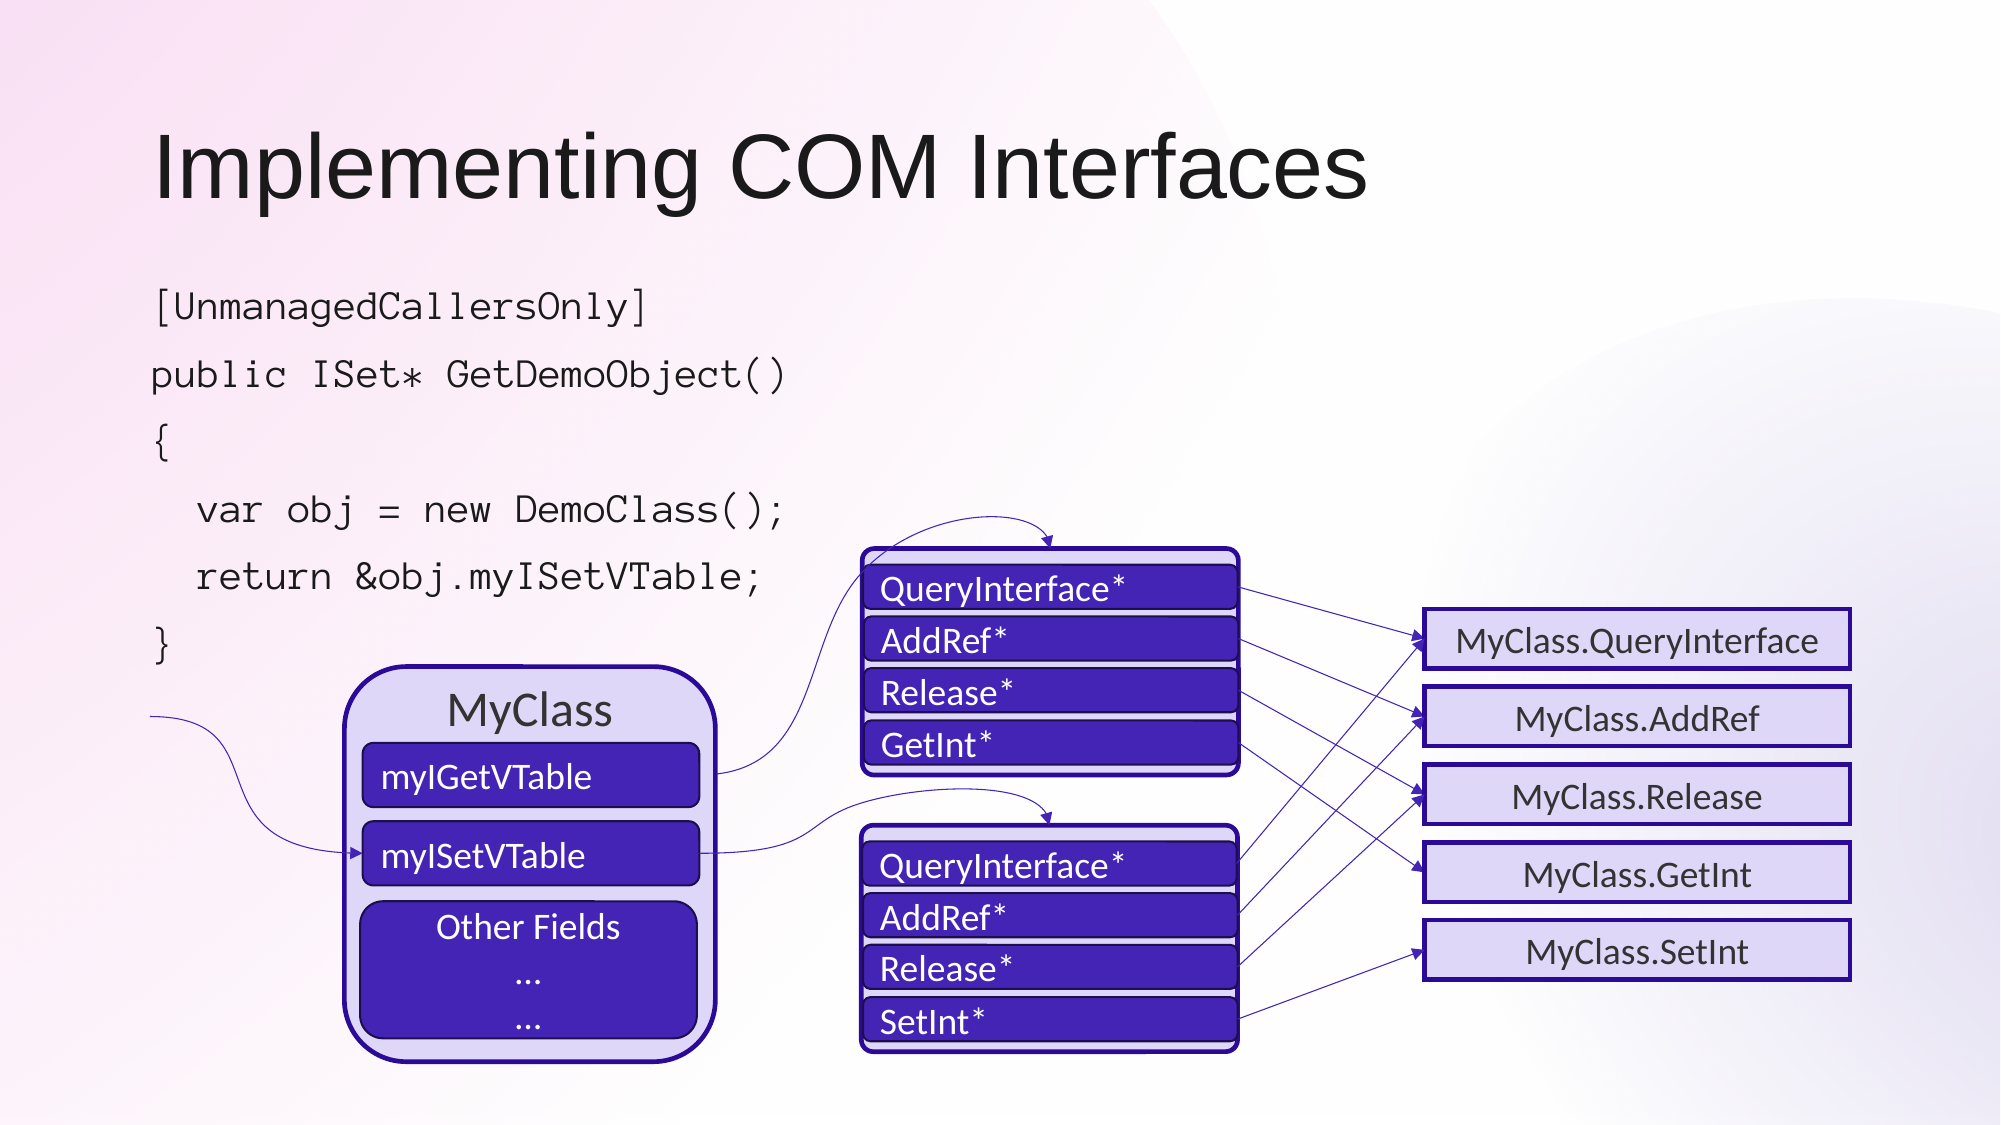

# Implementing COM Interfaces
[UnmanagedCallersOnly]
public ISet* GetDemoObject()
{
  var obj = new DemoClass();
  return &obj.myISetVTable;
}

QueryInterface*
AddRef*
Release*
GetInt*
MyClass.QueryInterface
MyClass.AddRef
MyClass.Release
MyClass.GetInt
MyClass.SetInt
MyClass

myIGetVTable
Other Fields
…
…
myISetVTable

QueryInterface*
AddRef*
Release*
SetInt*